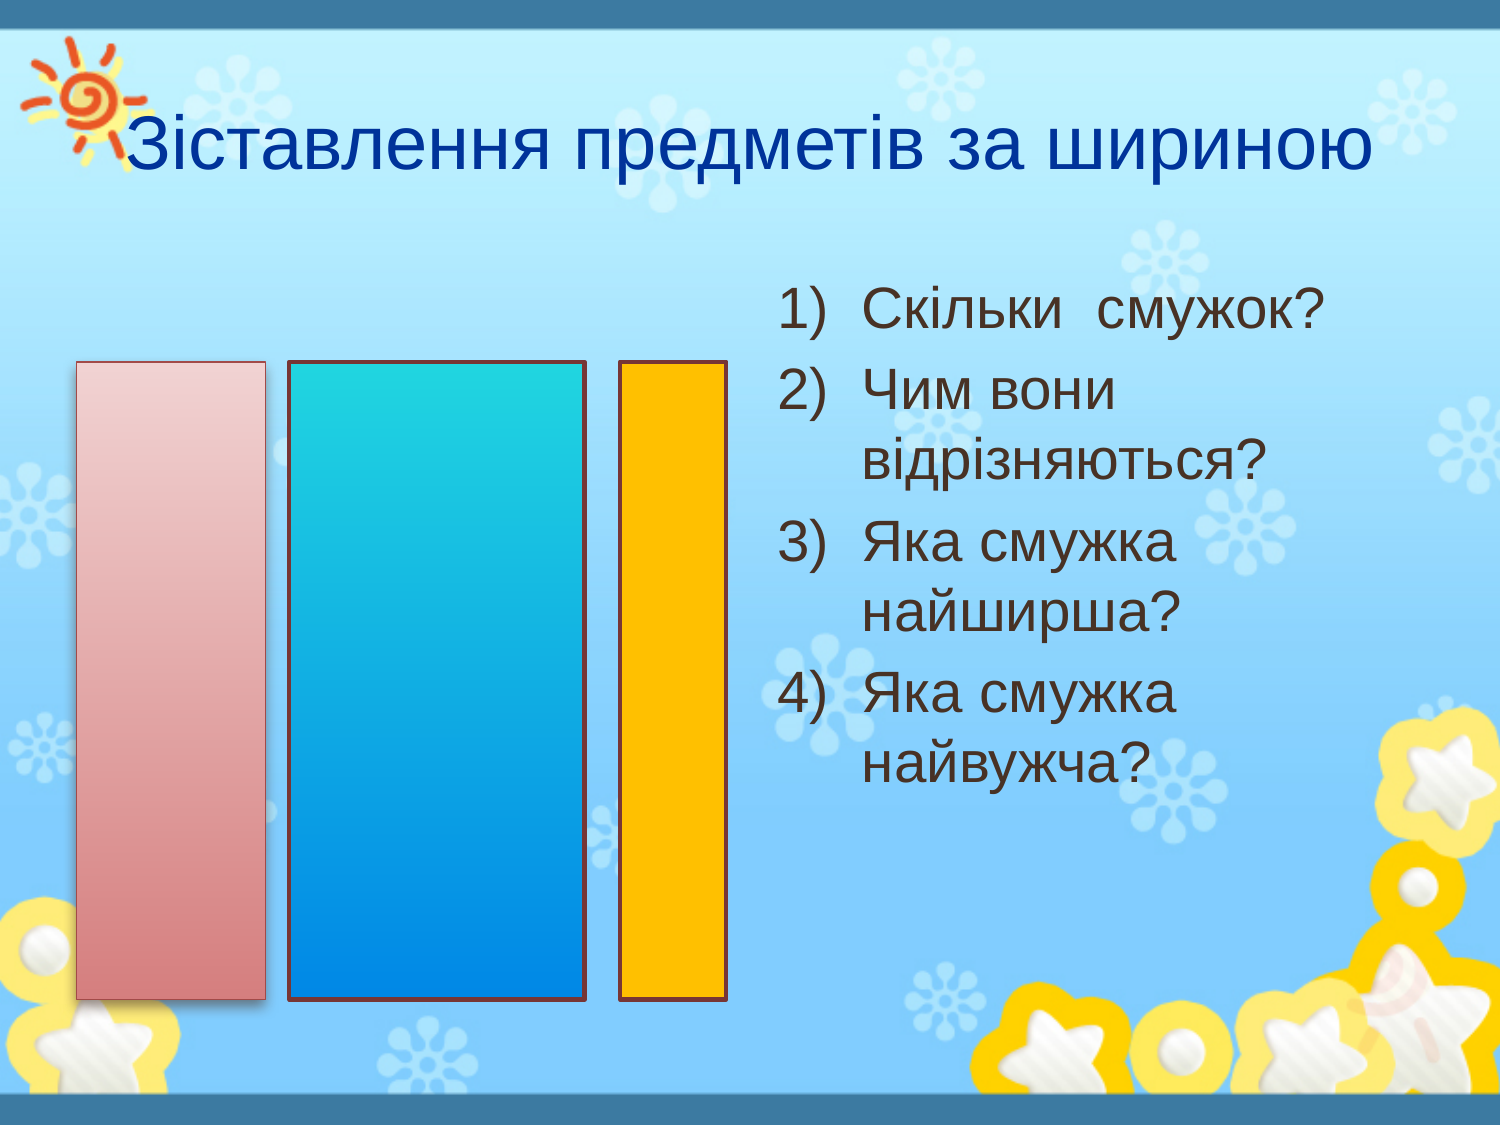

# Зіставлення предметів за шириною
Скільки  смужок?
Чим вони відрізняються?
Яка смужка найширша?
Яка смужка найвужча?